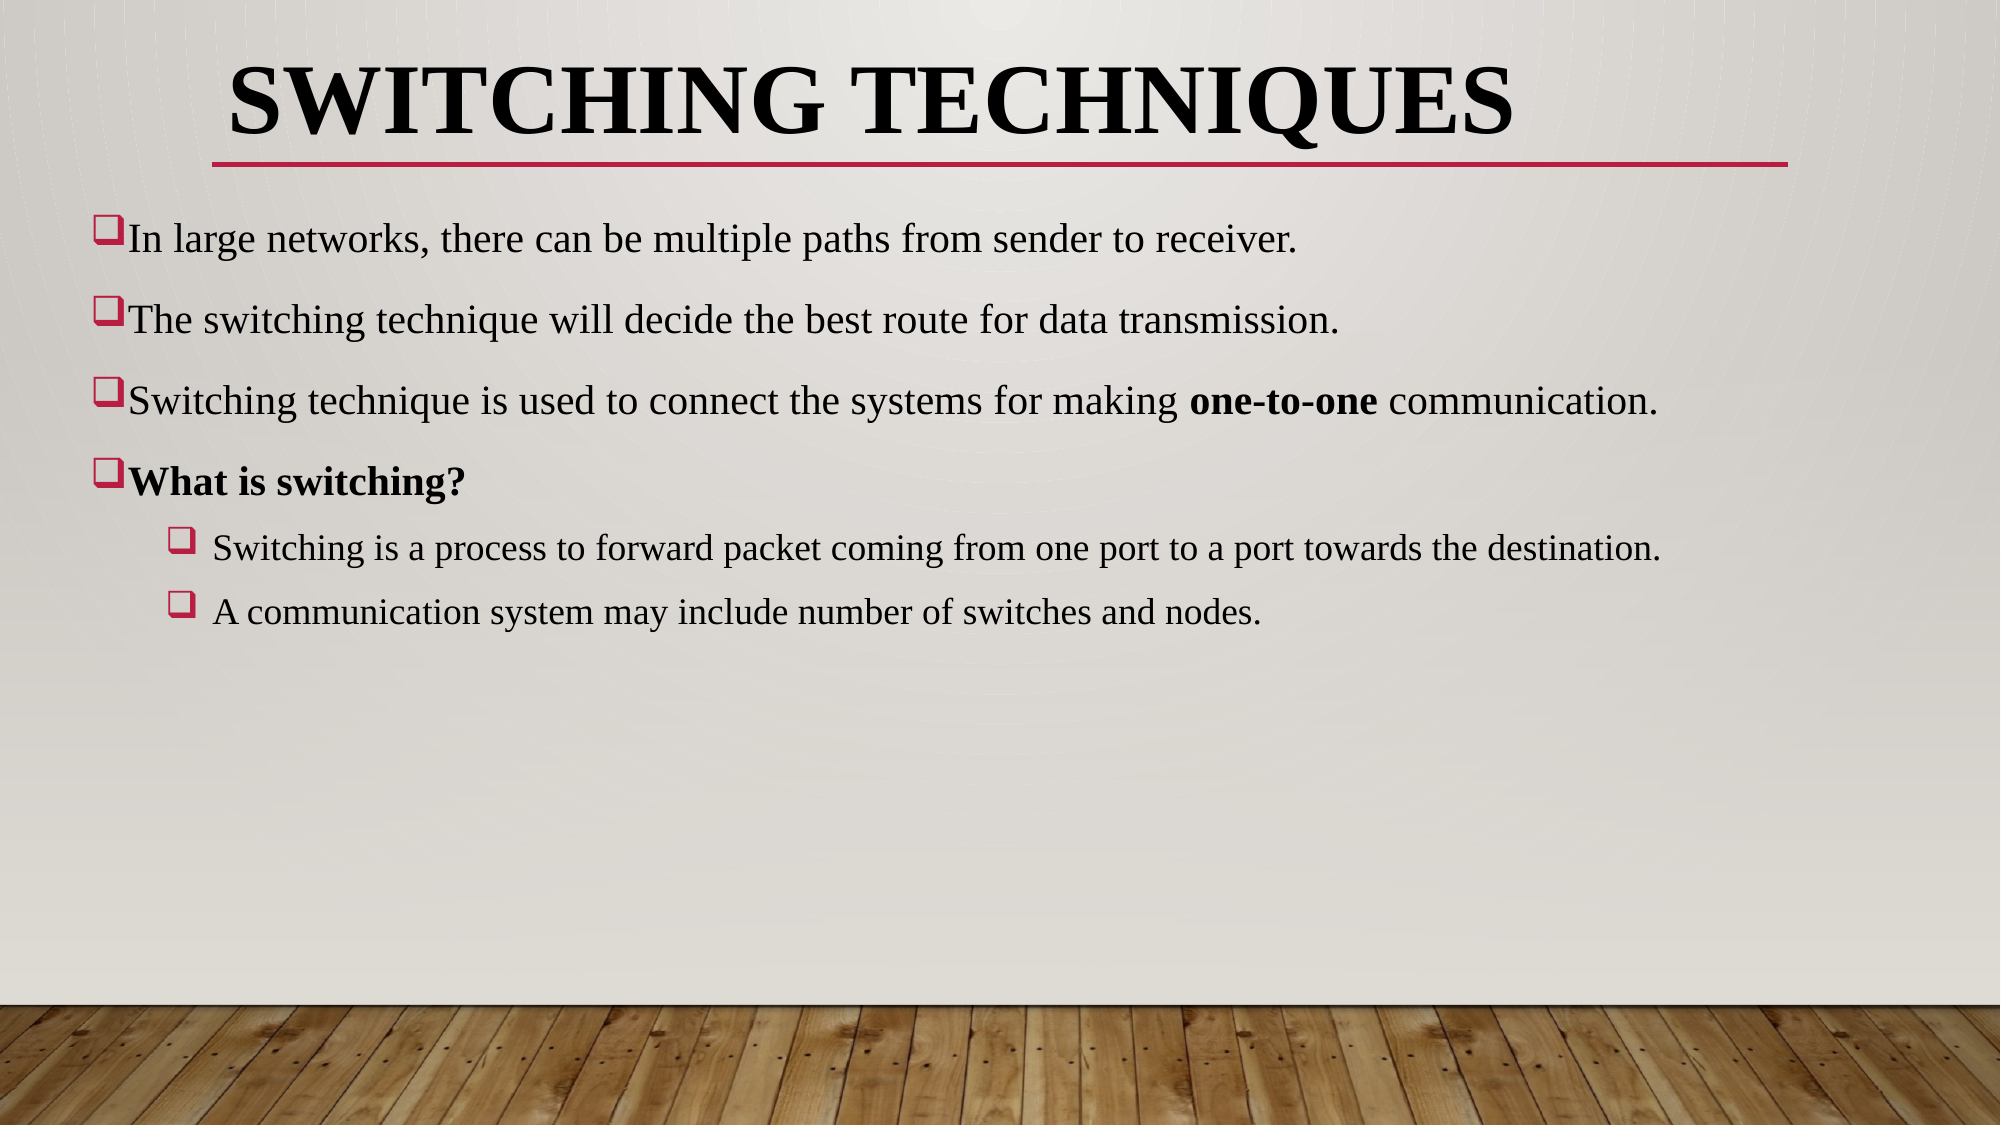

# SWITCHING TECHNIQUES
In large networks, there can be multiple paths from sender to receiver.
The switching technique will decide the best route for data transmission.
Switching technique is used to connect the systems for making one-to-one communication.
What is switching?
 Switching is a process to forward packet coming from one port to a port towards the destination.
 A communication system may include number of switches and nodes.